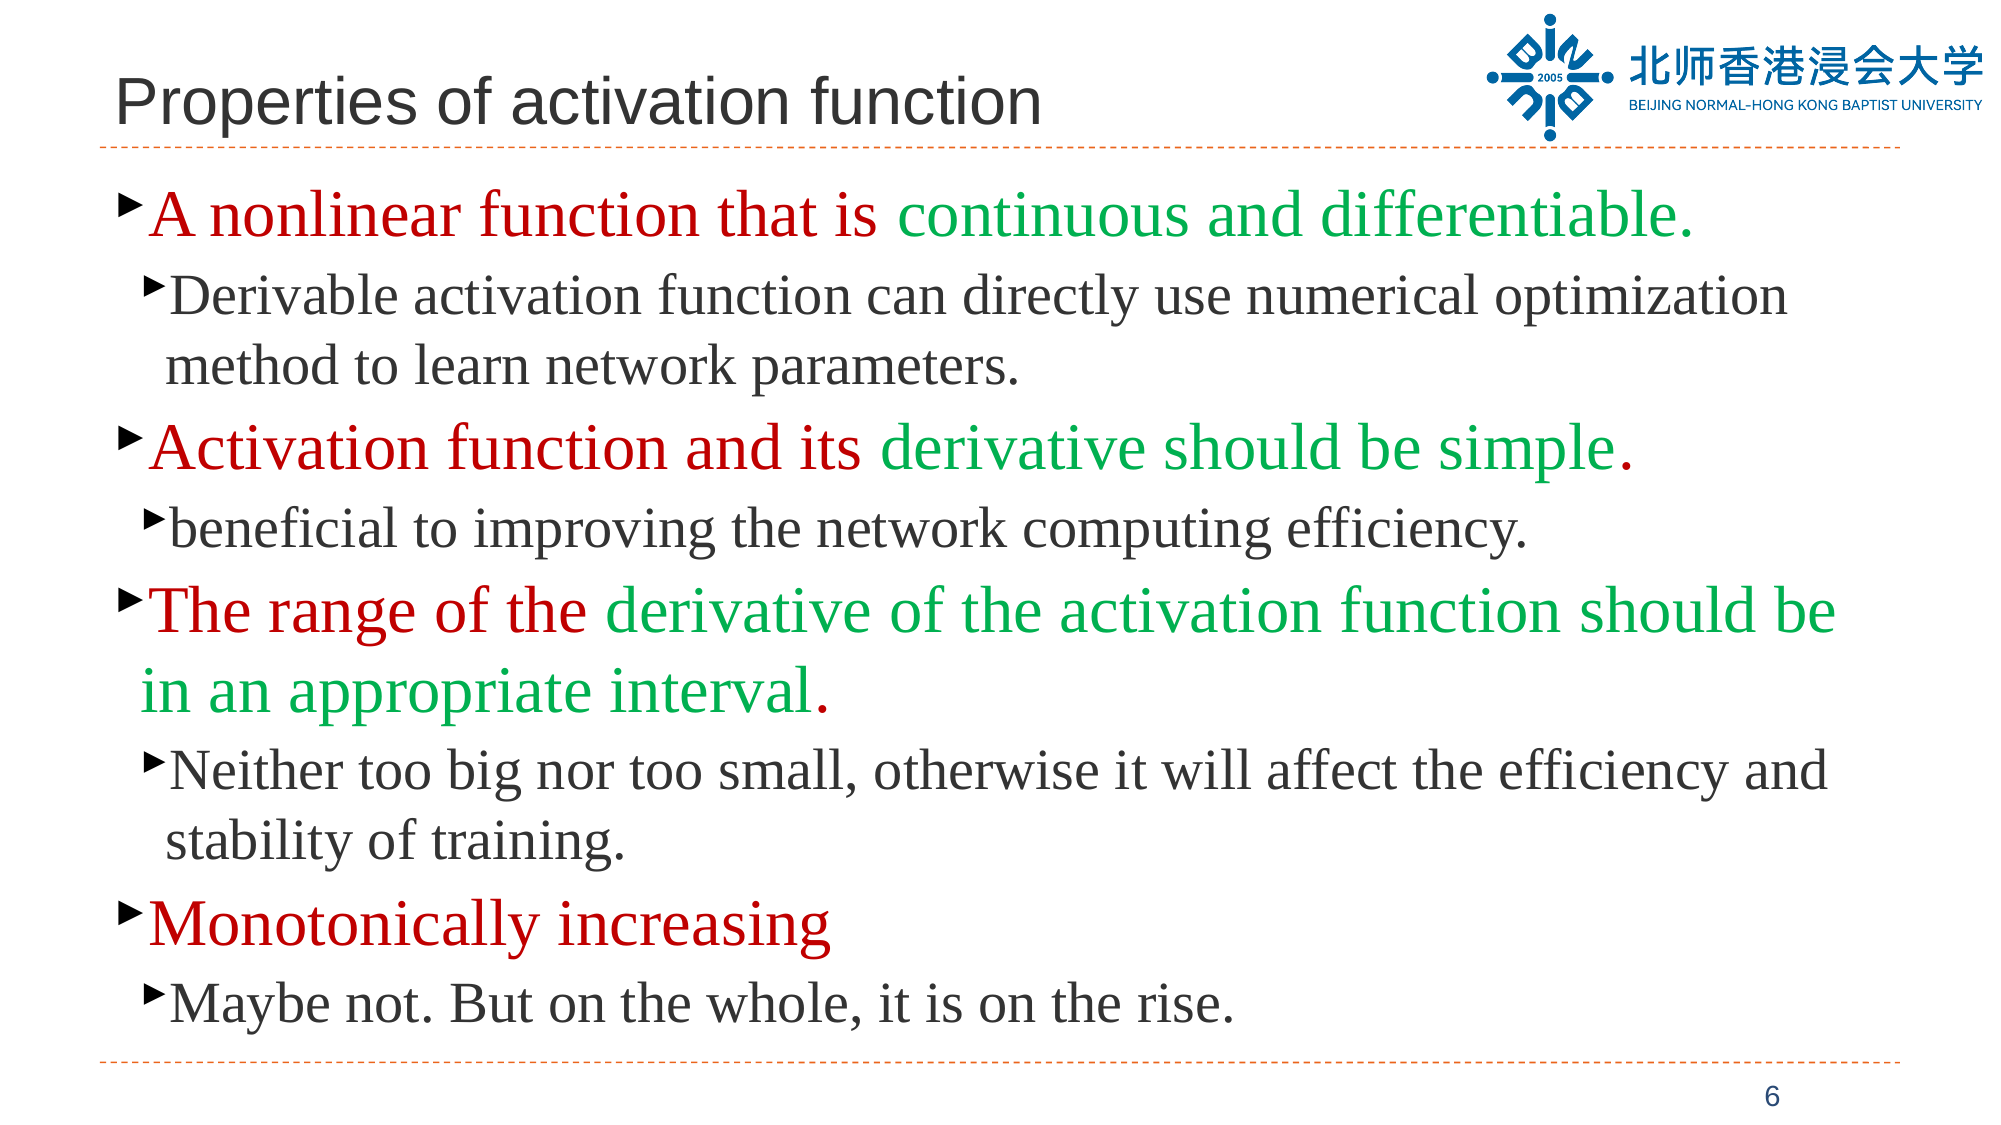

# Properties of activation function
A nonlinear function that is continuous and differentiable.
Derivable activation function can directly use numerical optimization method to learn network parameters.
Activation function and its derivative should be simple.
beneficial to improving the network computing efficiency.
The range of the derivative of the activation function should be in an appropriate interval.
Neither too big nor too small, otherwise it will affect the efficiency and stability of training.
Monotonically increasing
Maybe not. But on the whole, it is on the rise.